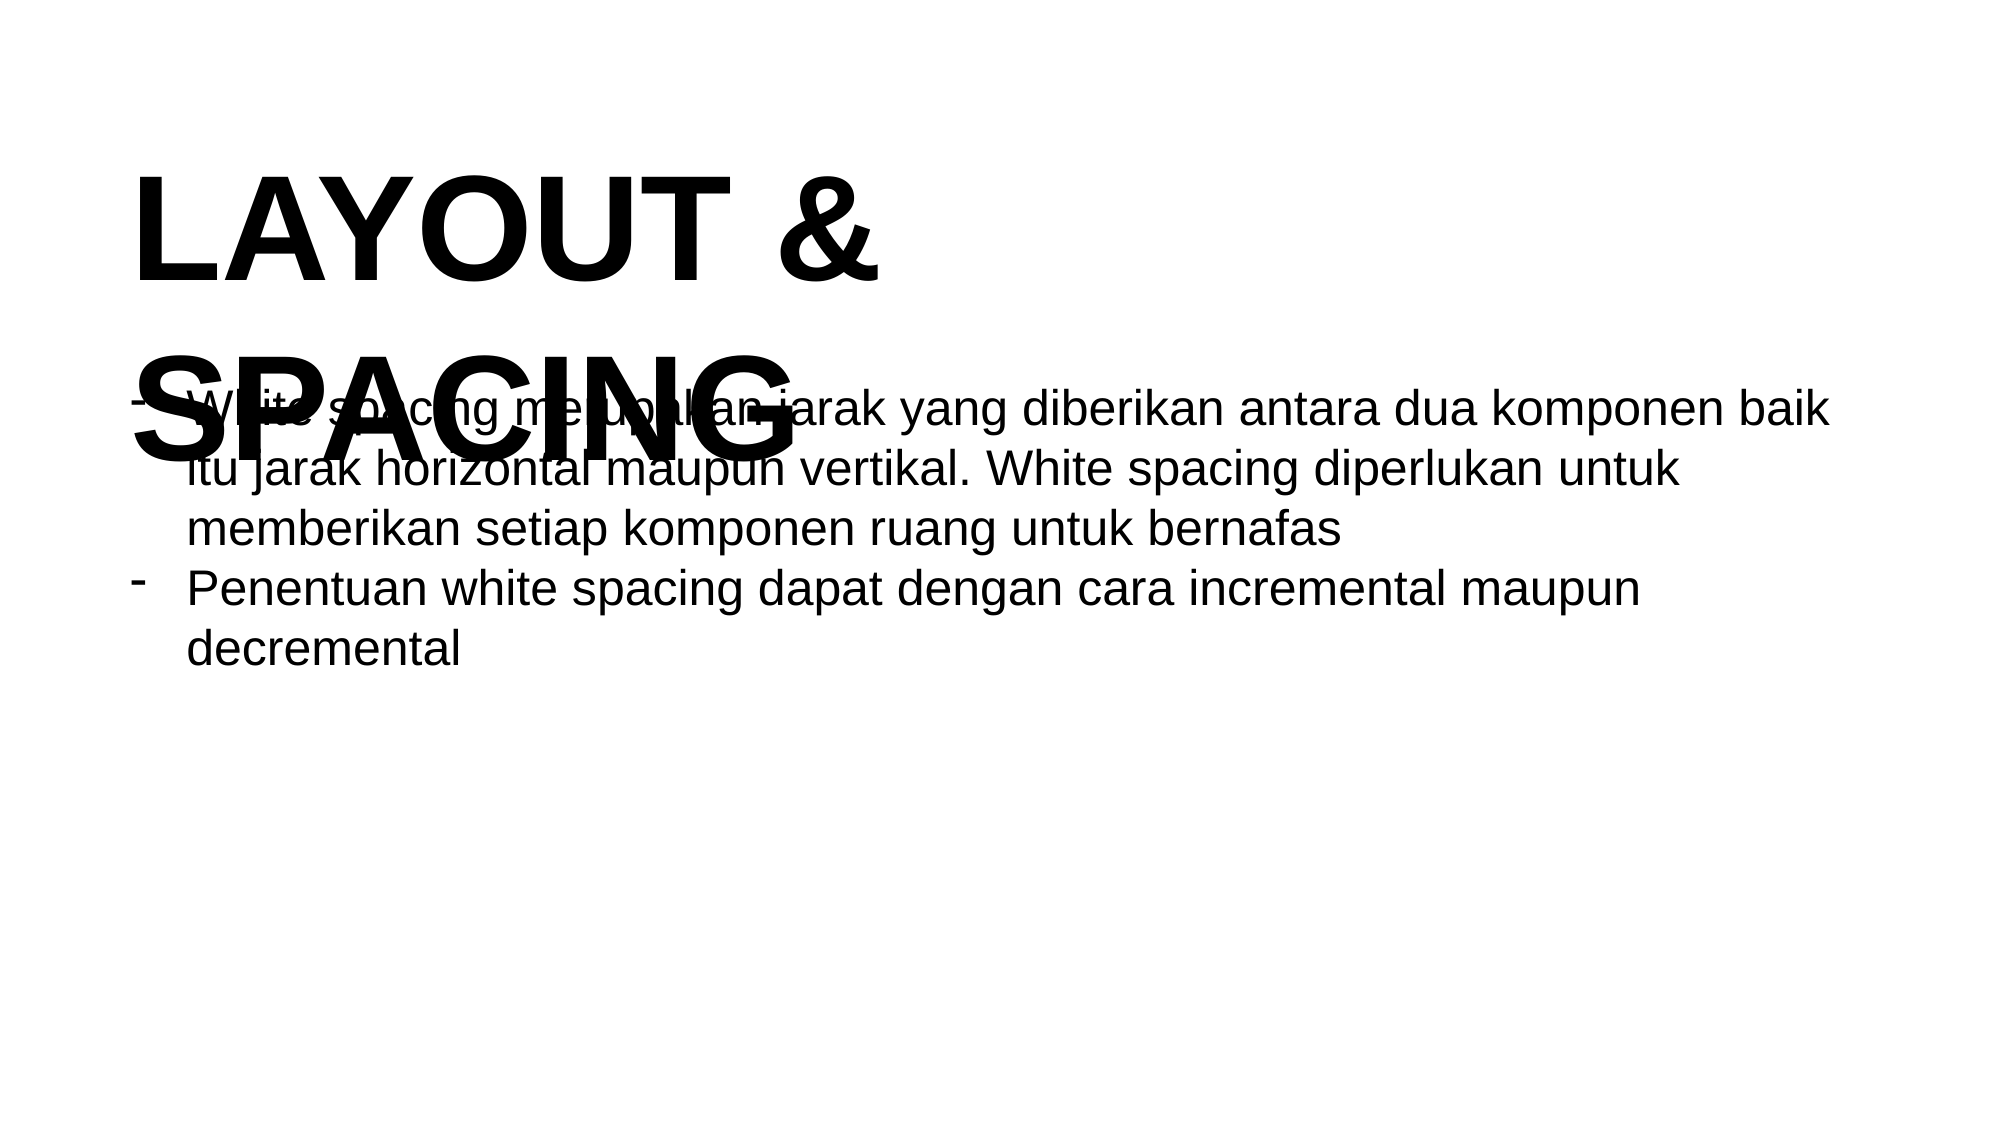

LAYOUT & SPACING
White spacing merupakan jarak yang diberikan antara dua komponen baik itu jarak horizontal maupun vertikal. White spacing diperlukan untuk memberikan setiap komponen ruang untuk bernafas
Penentuan white spacing dapat dengan cara incremental maupun decremental